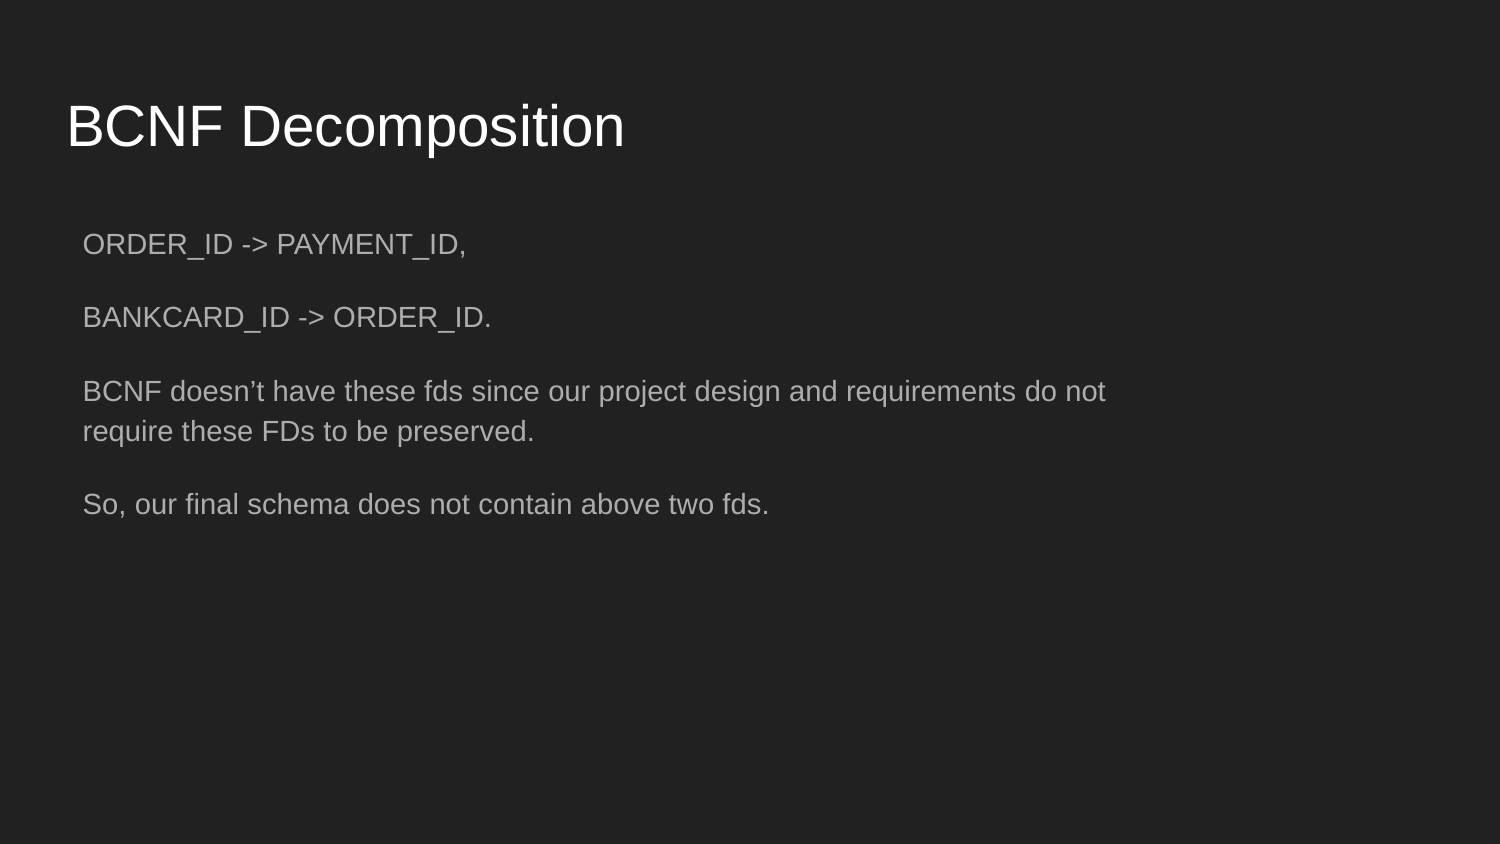

# BCNF Decomposition
ORDER_ID -> PAYMENT_ID,
BANKCARD_ID -> ORDER_ID.
BCNF doesn’t have these fds since our project design and requirements do not require these FDs to be preserved.
So, our final schema does not contain above two fds.